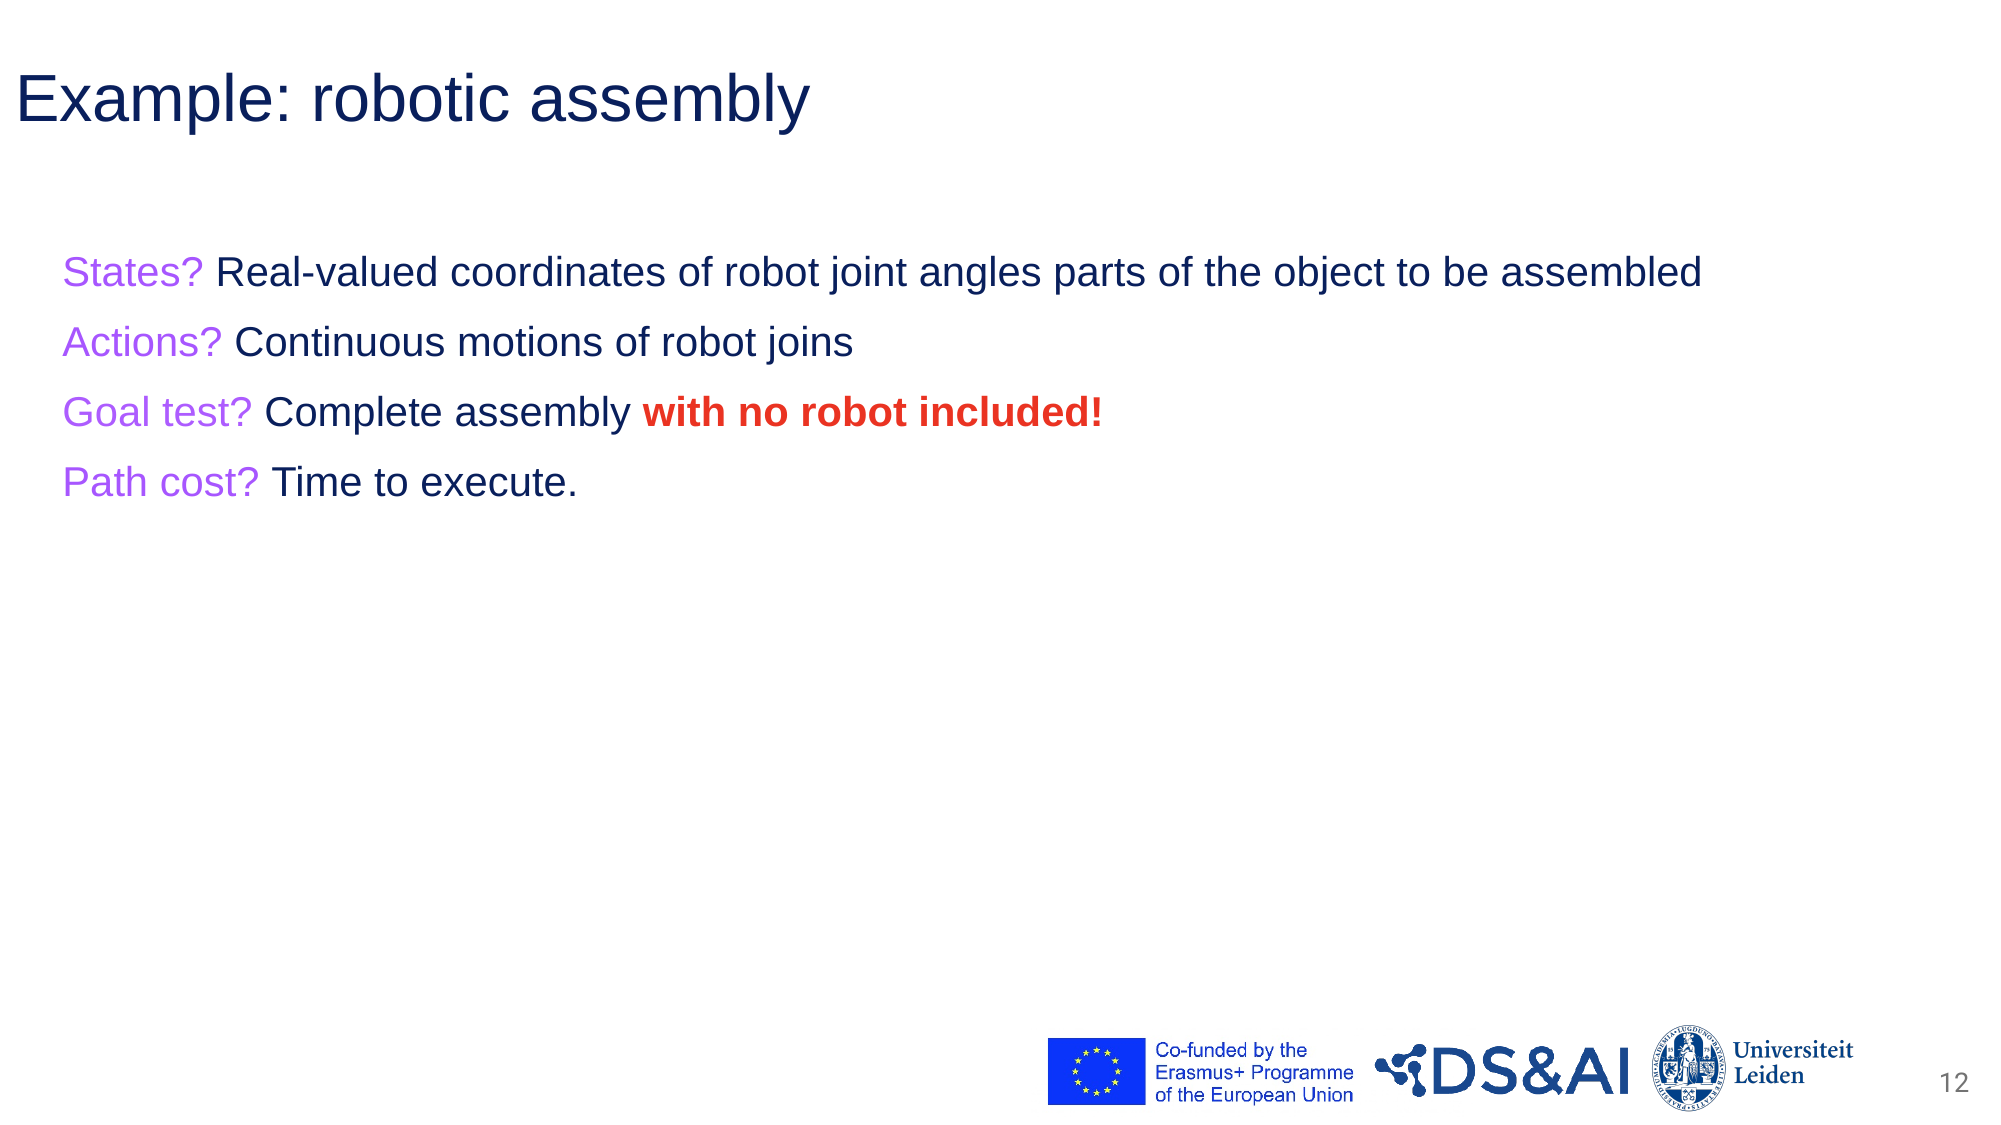

# Example: robotic assembly
States? Real-valued coordinates of robot joint angles parts of the object to be assembled
Actions? Continuous motions of robot joins
Goal test? Complete assembly with no robot included!
Path cost? Time to execute.
12